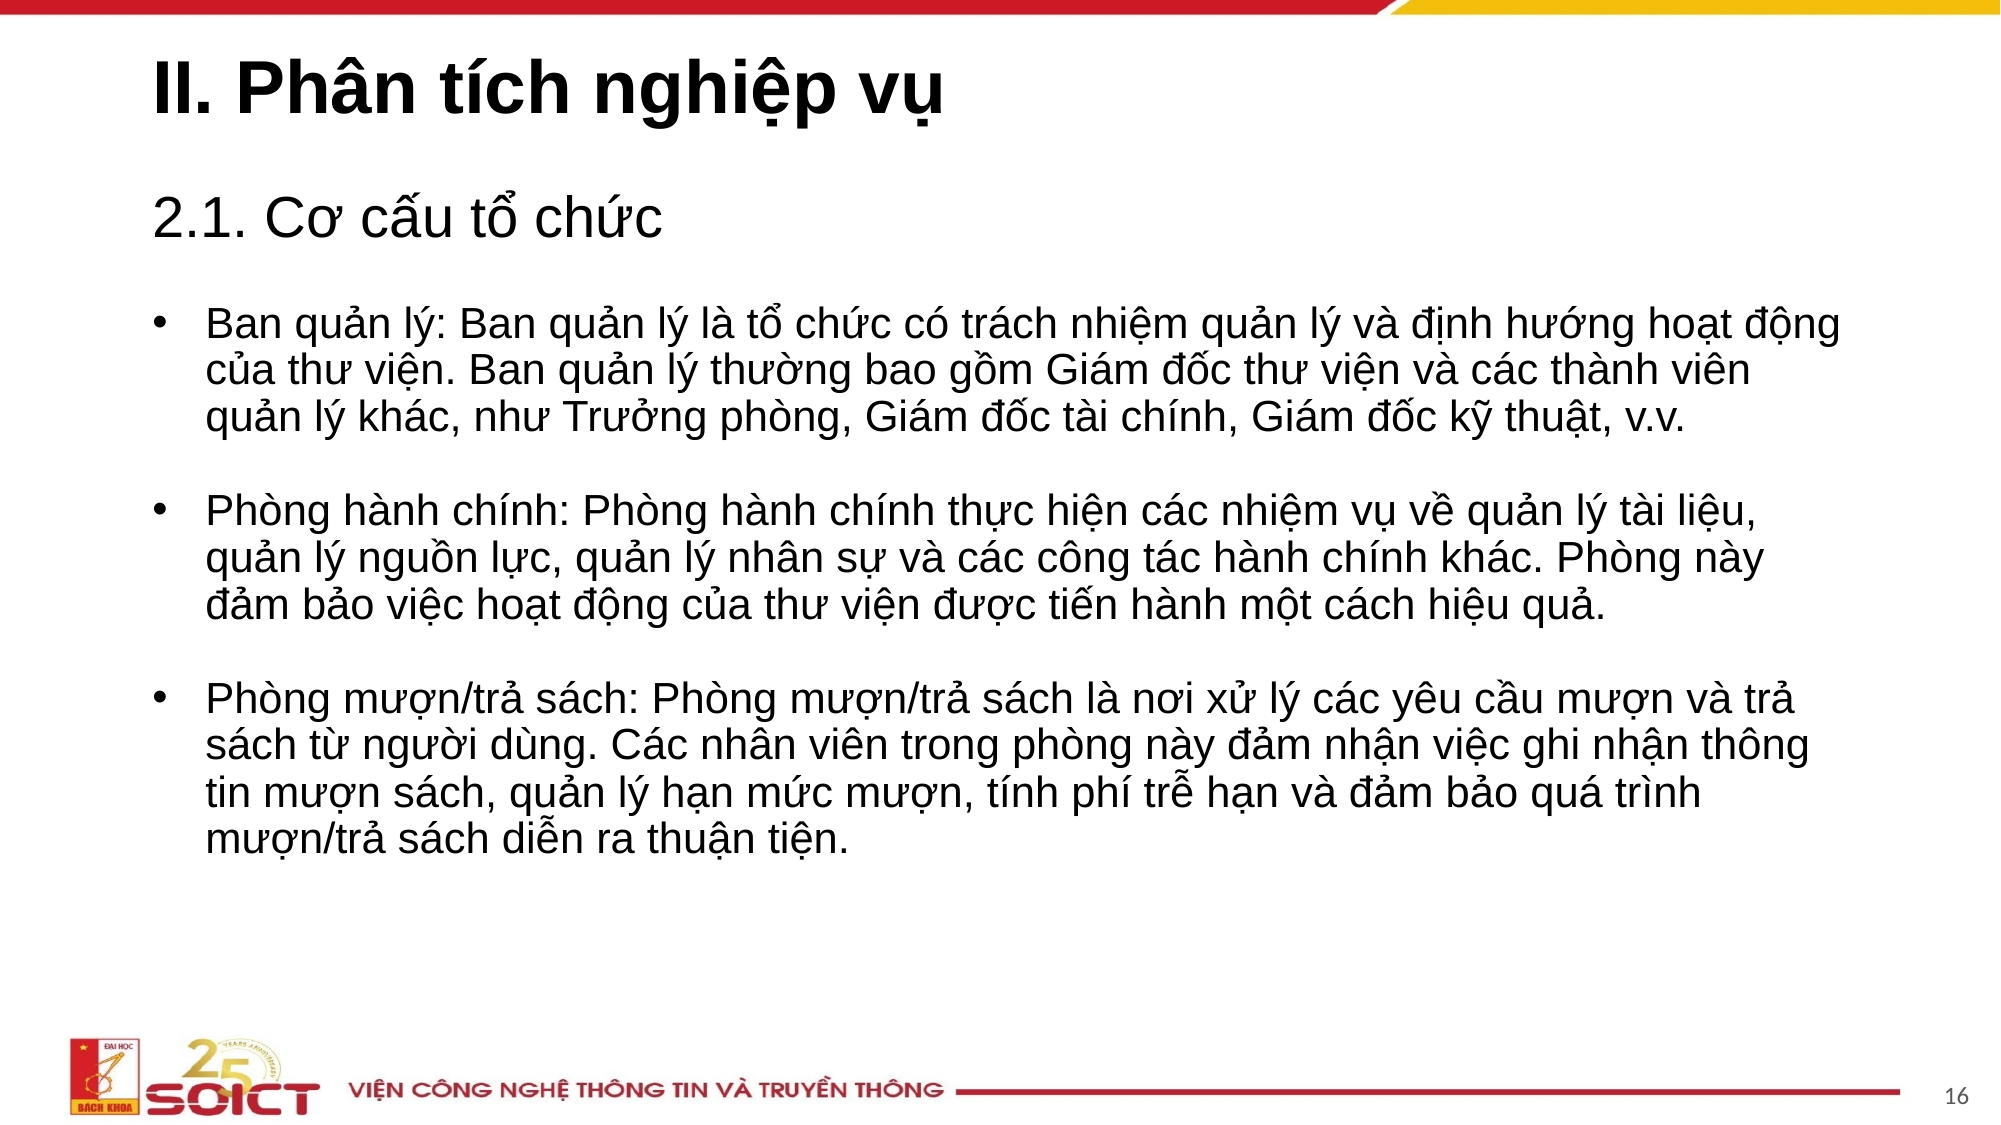

# II. Phân tích nghiệp vụ
2.1. Cơ cấu tổ chức

Ban quản lý: Ban quản lý là tổ chức có trách nhiệm quản lý và định hướng hoạt động của thư viện. Ban quản lý thường bao gồm Giám đốc thư viện và các thành viên quản lý khác, như Trưởng phòng, Giám đốc tài chính, Giám đốc kỹ thuật, v.v.

Phòng hành chính: Phòng hành chính thực hiện các nhiệm vụ về quản lý tài liệu, quản lý nguồn lực, quản lý nhân sự và các công tác hành chính khác. Phòng này đảm bảo việc hoạt động của thư viện được tiến hành một cách hiệu quả.

Phòng mượn/trả sách: Phòng mượn/trả sách là nơi xử lý các yêu cầu mượn và trả sách từ người dùng. Các nhân viên trong phòng này đảm nhận việc ghi nhận thông tin mượn sách, quản lý hạn mức mượn, tính phí trễ hạn và đảm bảo quá trình mượn/trả sách diễn ra thuận tiện.

16